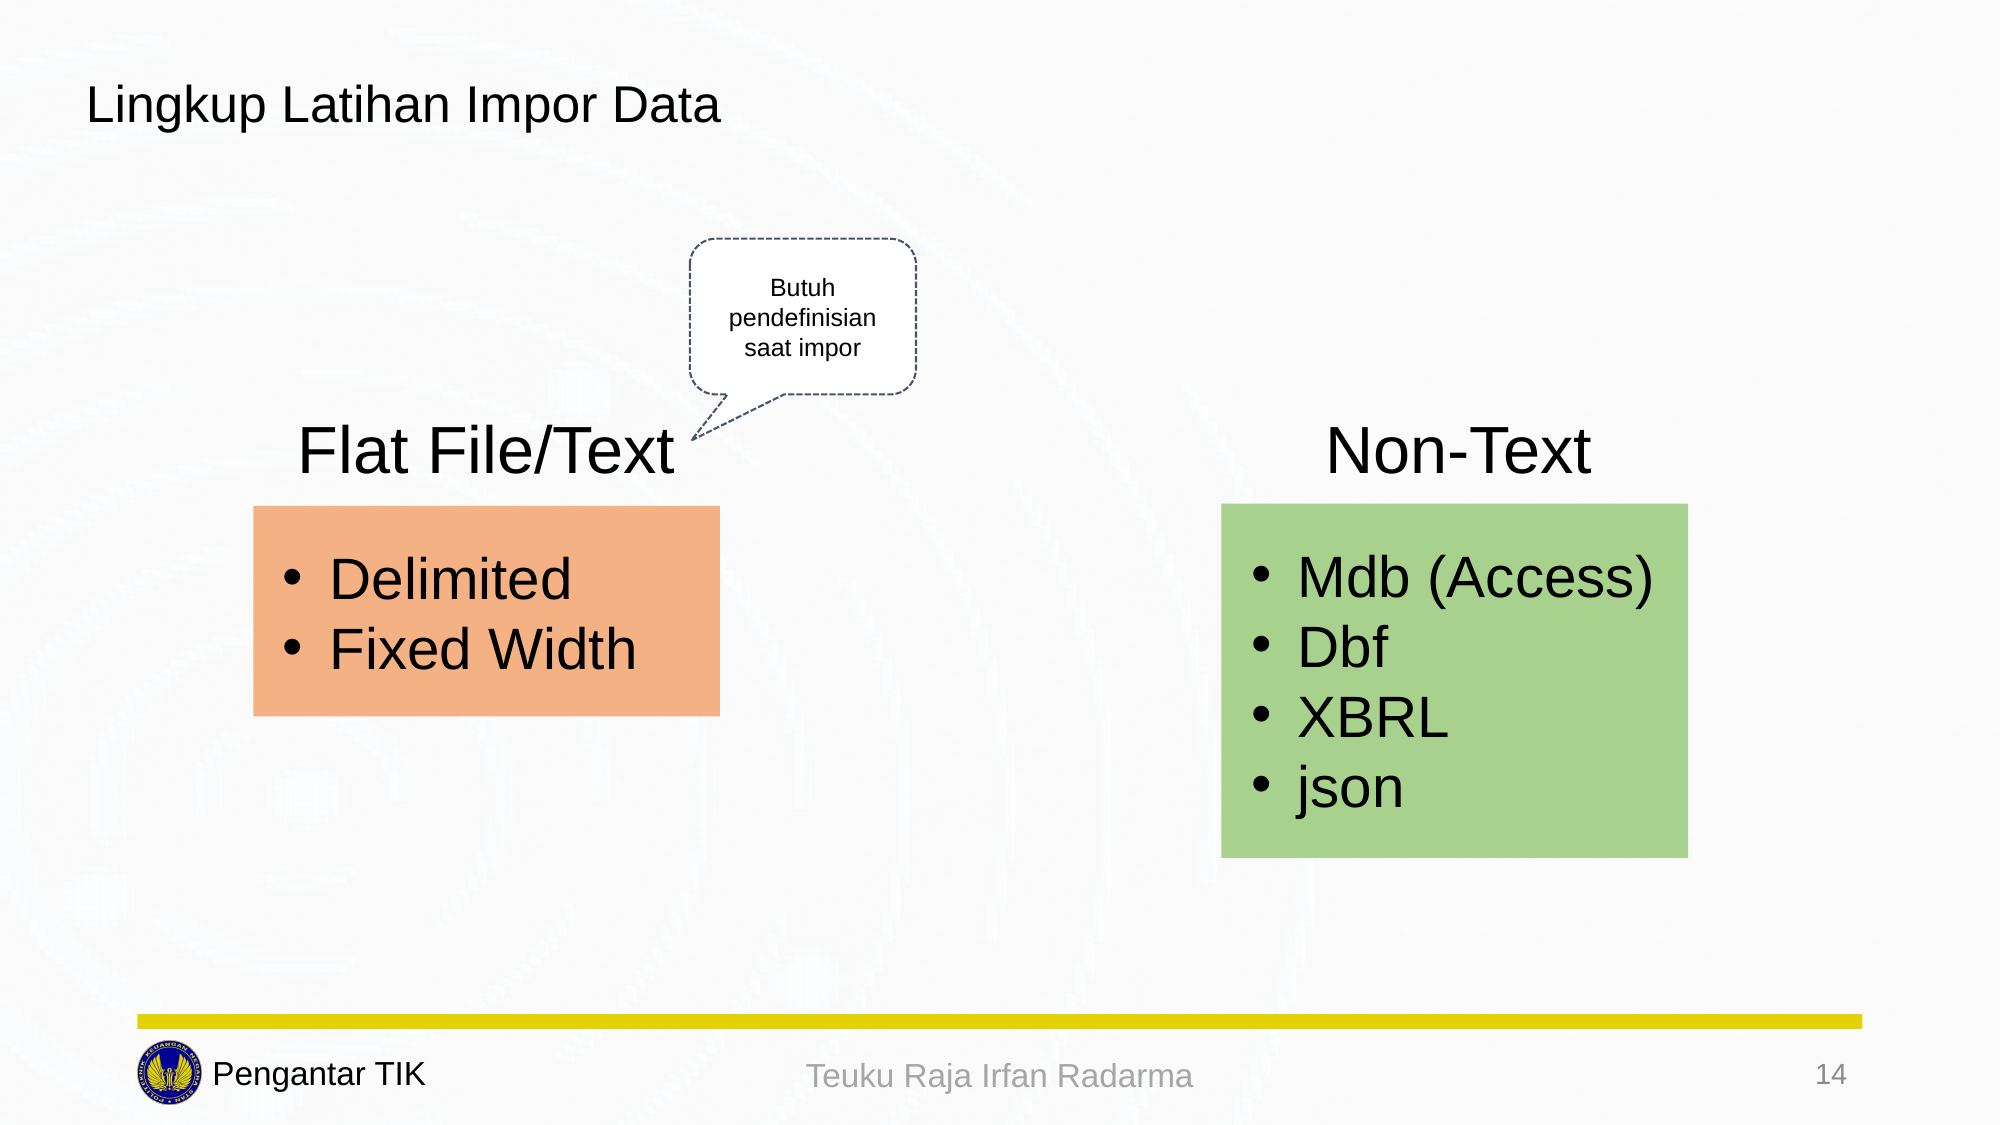

# Lingkup Latihan Impor Data
Butuh pendefinisian saat impor
Flat File/Text
Non-Text
Mdb (Access)
Dbf
XBRL
json
Delimited
Fixed Width
14